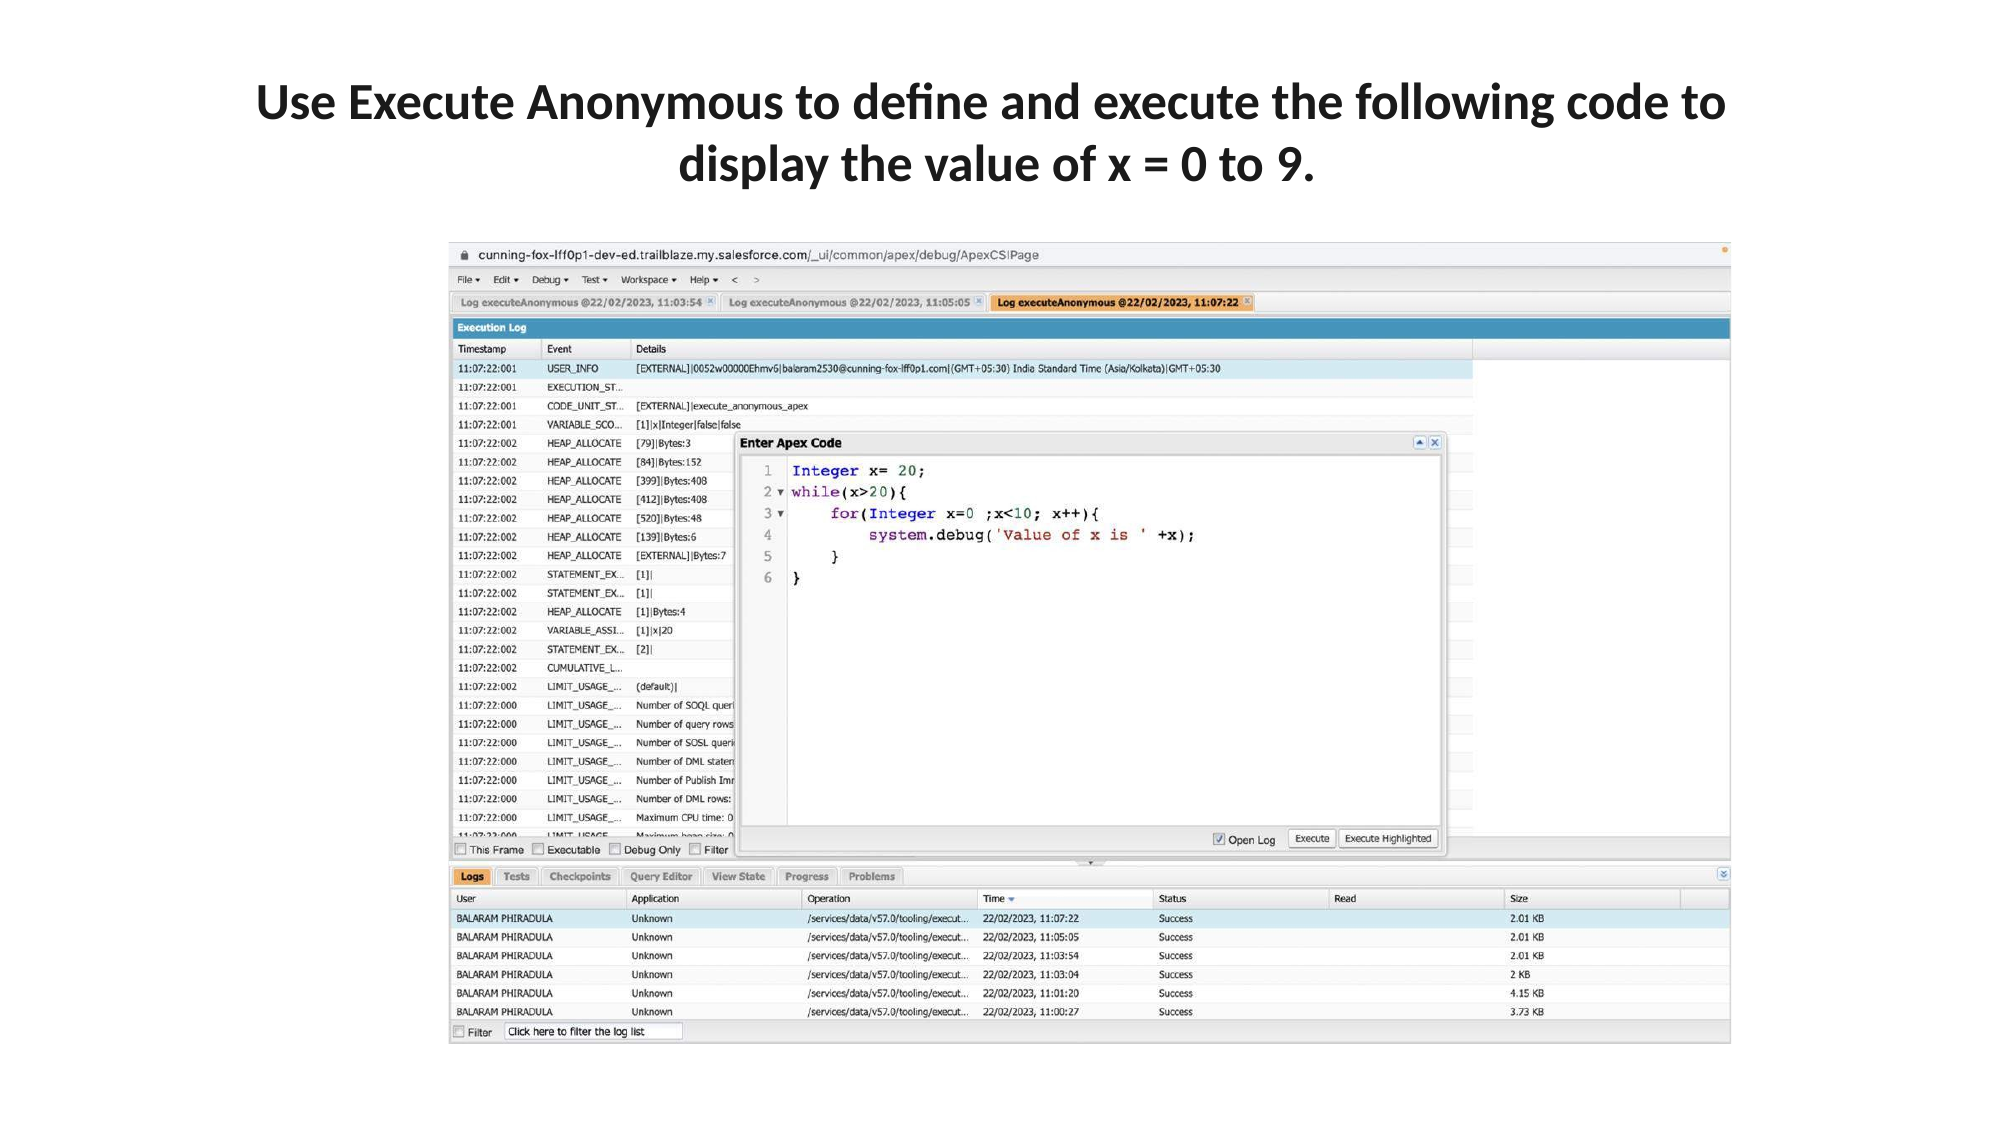

# Use Execute Anonymous to define and execute the following code to  display the value of x = 0 to 9.